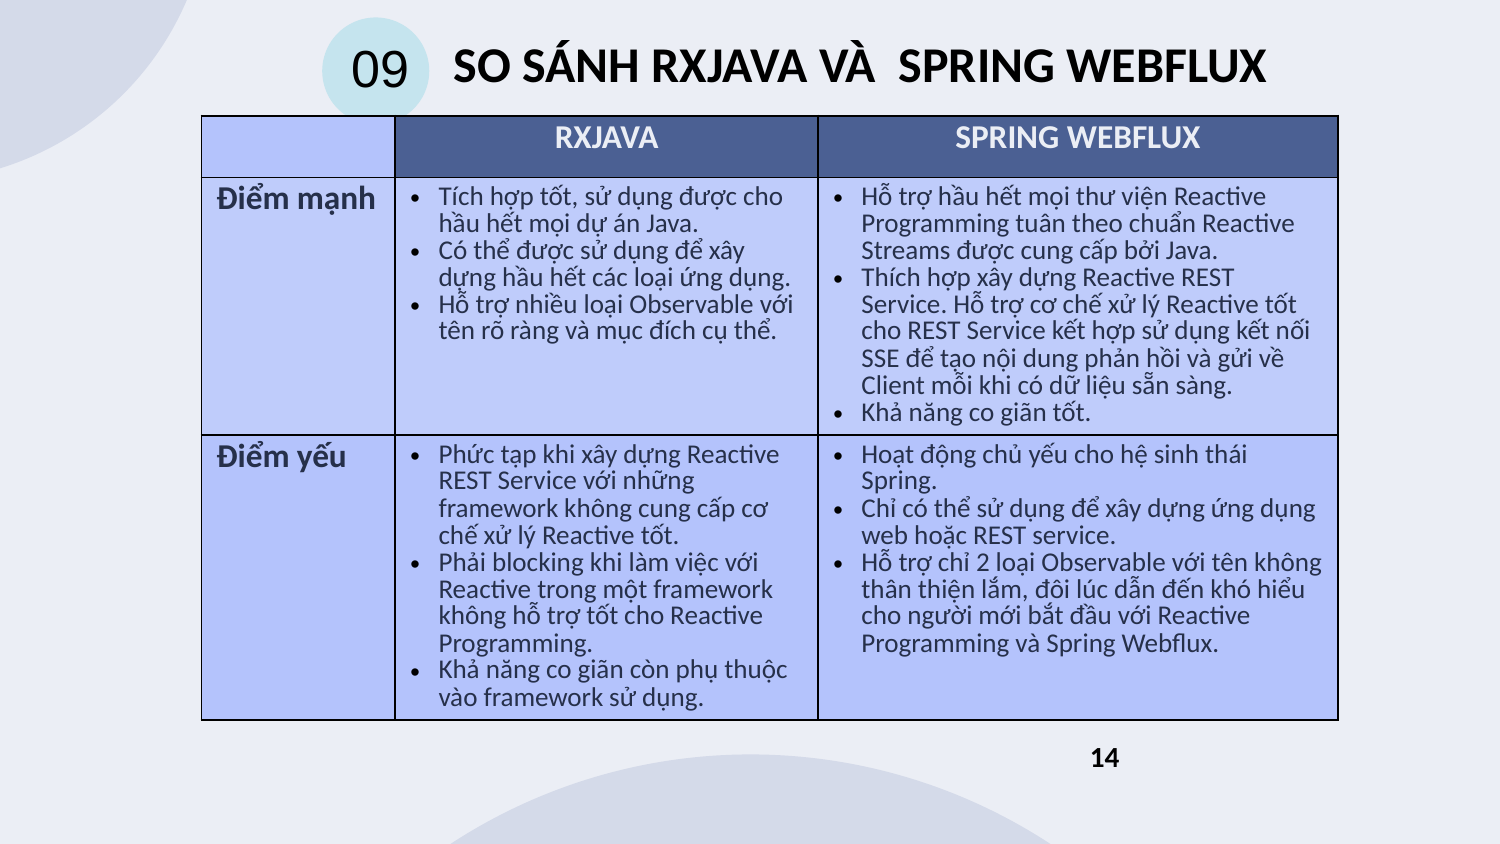

SO SÁNH RXJAVA VÀ  SPRING WEBFLUX
09
|  | RXJAVA | SPRING WEBFLUX |
| --- | --- | --- |
| Điểm mạnh | Tích hợp tốt, sử dụng được cho hầu hết mọi dự án Java. Có thể được sử dụng để xây dựng hầu hết các loại ứng dụng. Hỗ trợ nhiều loại Observable với tên rõ ràng và mục đích cụ thể. | Hỗ trợ hầu hết mọi thư viện Reactive Programming tuân theo chuẩn Reactive Streams được cung cấp bởi Java. Thích hợp xây dựng Reactive REST Service. Hỗ trợ cơ chế xử lý Reactive tốt cho REST Service kết hợp sử dụng kết nối SSE để tạo nội dung phản hồi và gửi về Client mỗi khi có dữ liệu sẵn sàng. Khả năng co giãn tốt. |
| Điểm yếu | Phức tạp khi xây dựng Reactive REST Service với những framework không cung cấp cơ chế xử lý Reactive tốt. Phải blocking khi làm việc với Reactive trong một framework không hỗ trợ tốt cho Reactive Programming. Khả năng co giãn còn phụ thuộc vào framework sử dụng. | Hoạt động chủ yếu cho hệ sinh thái Spring. Chỉ có thể sử dụng để xây dựng ứng dụng web hoặc REST service. Hỗ trợ chỉ 2 loại Observable với tên không thân thiện lắm, đôi lúc dẫn đến khó hiểu cho người mới bắt đầu với Reactive Programming và Spring Webflux. |

14